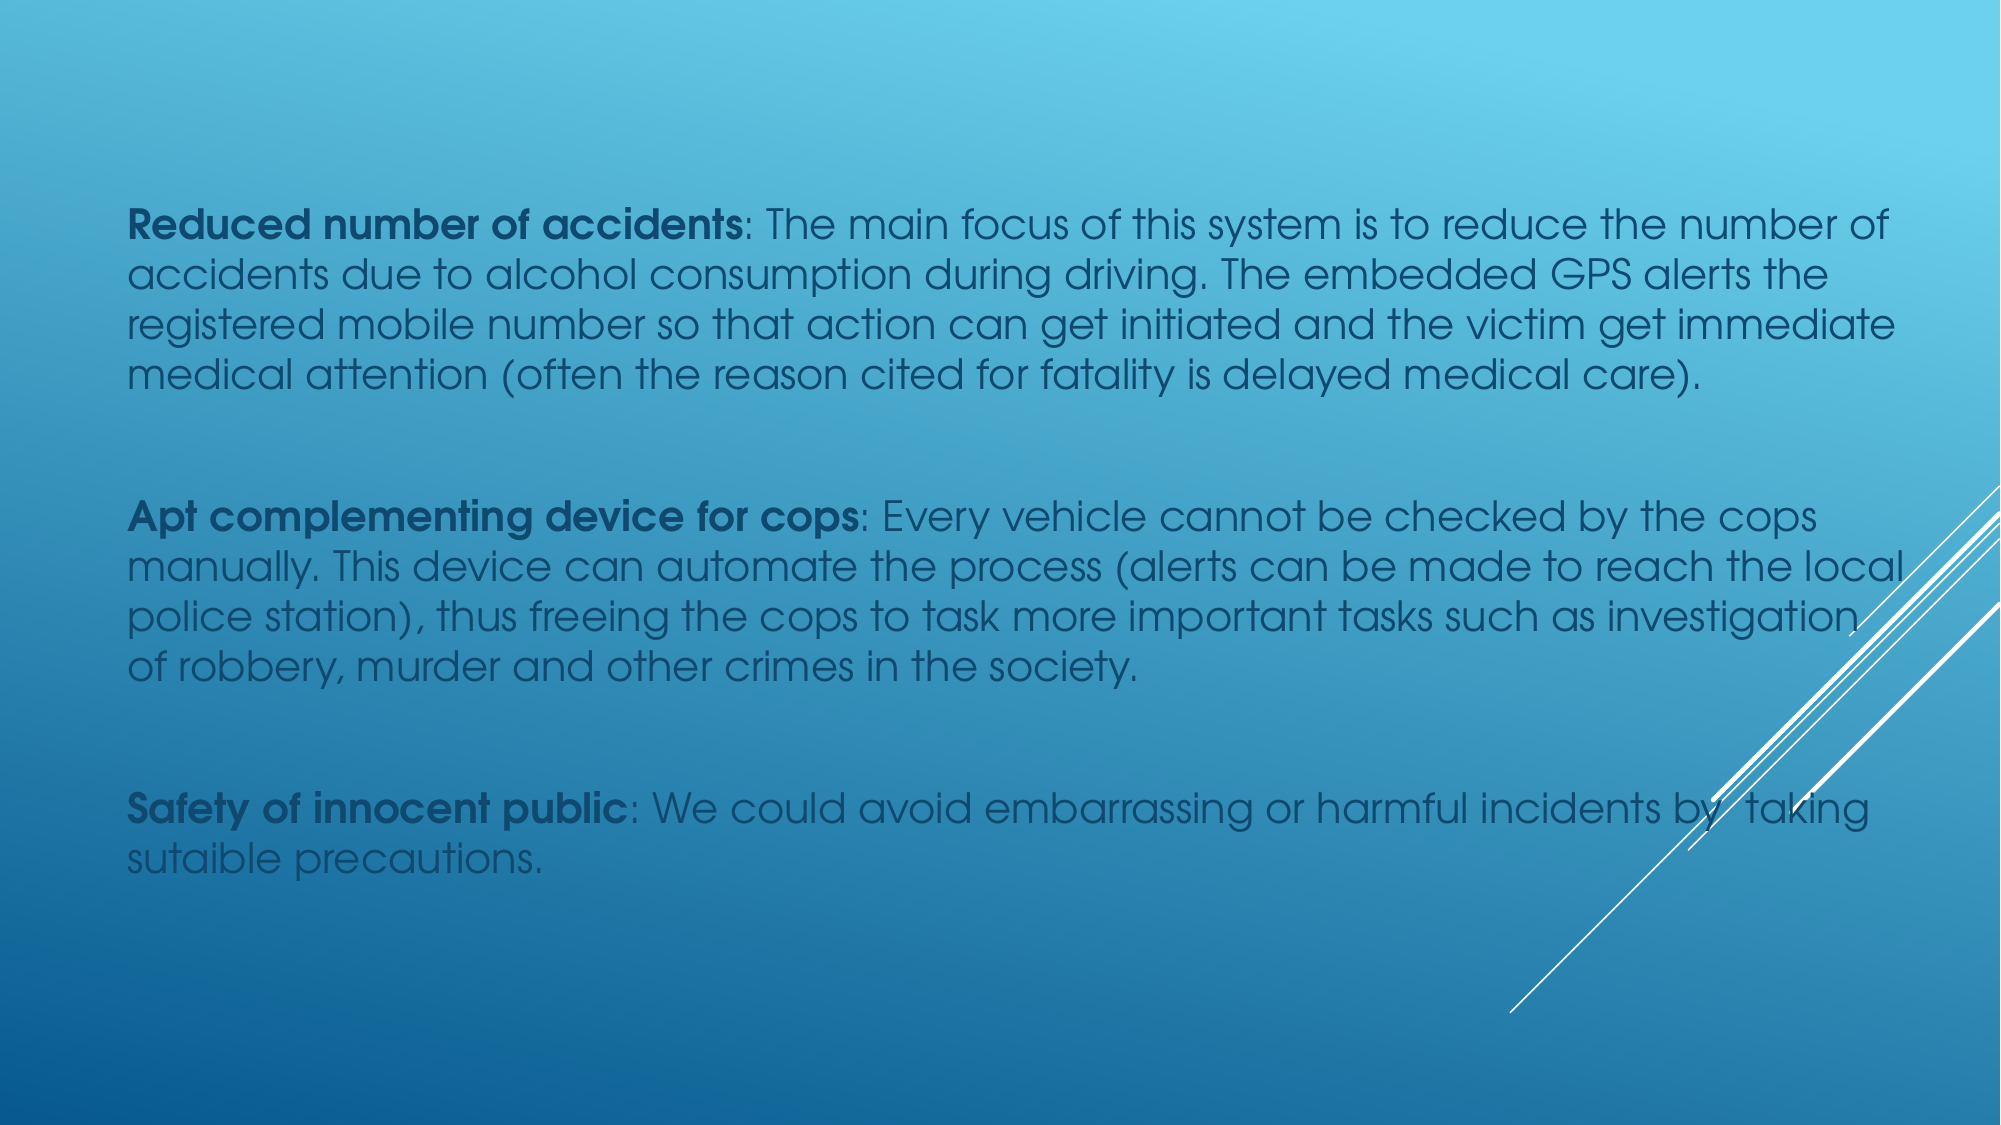

Reduced number of accidents: The main focus of this system is to reduce the number of accidents due to alcohol consumption during driving. The embedded GPS alerts the registered mobile number so that action can get initiated and the victim get immediate medical attention (often the reason cited for fatality is delayed medical care).

Apt complementing device for cops: Every vehicle cannot be checked by the cops manually. This device can automate the process (alerts can be made to reach the local police station), thus freeing the cops to task more important tasks such as investigation of robbery, murder and other crimes in the society.

Safety of innocent public: We could avoid embarrassing or harmful incidents by  taking  sutaible precautions.